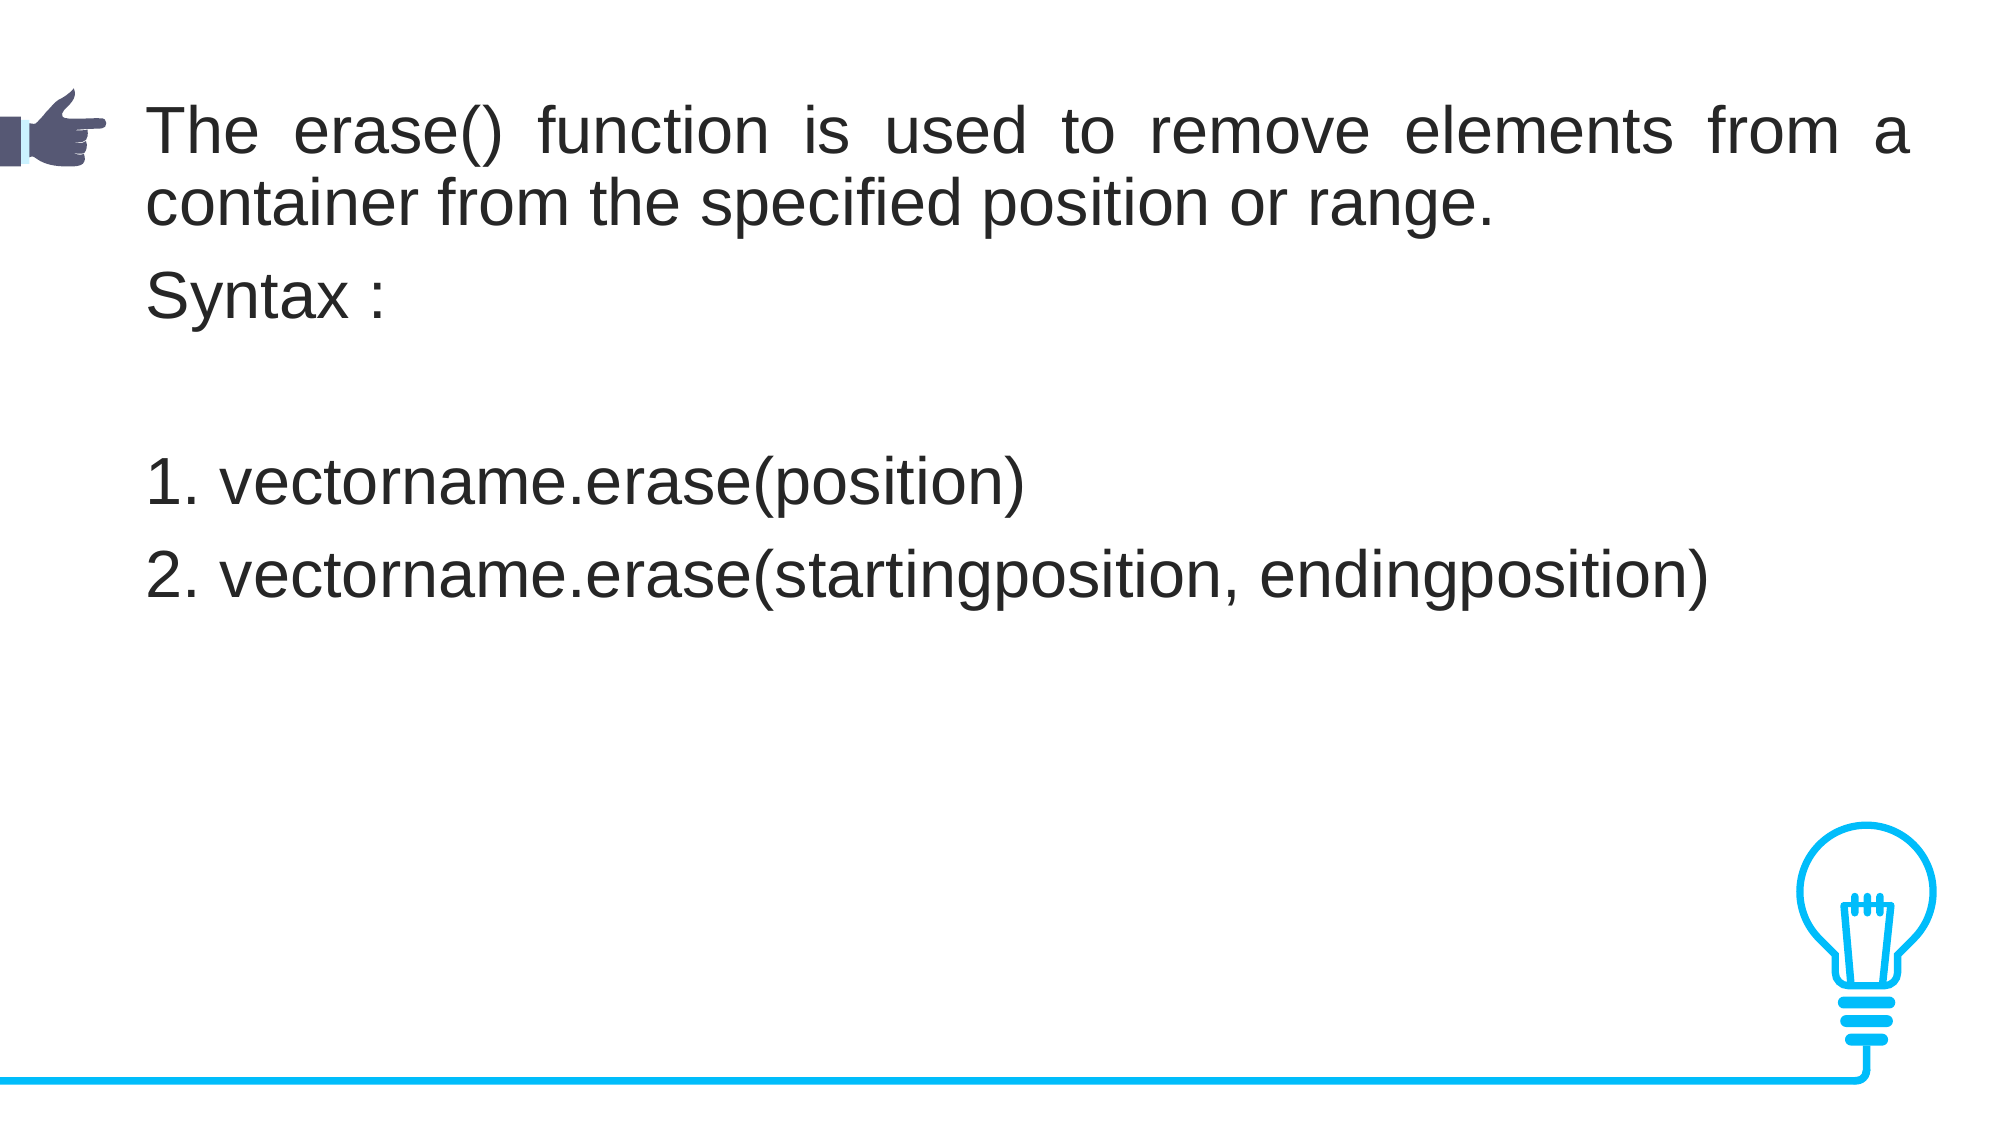

The erase() function is used to remove elements from a container from the specified position or range.
Syntax :

1. vectorname.erase(position)
2. vectorname.erase(startingposition, endingposition)